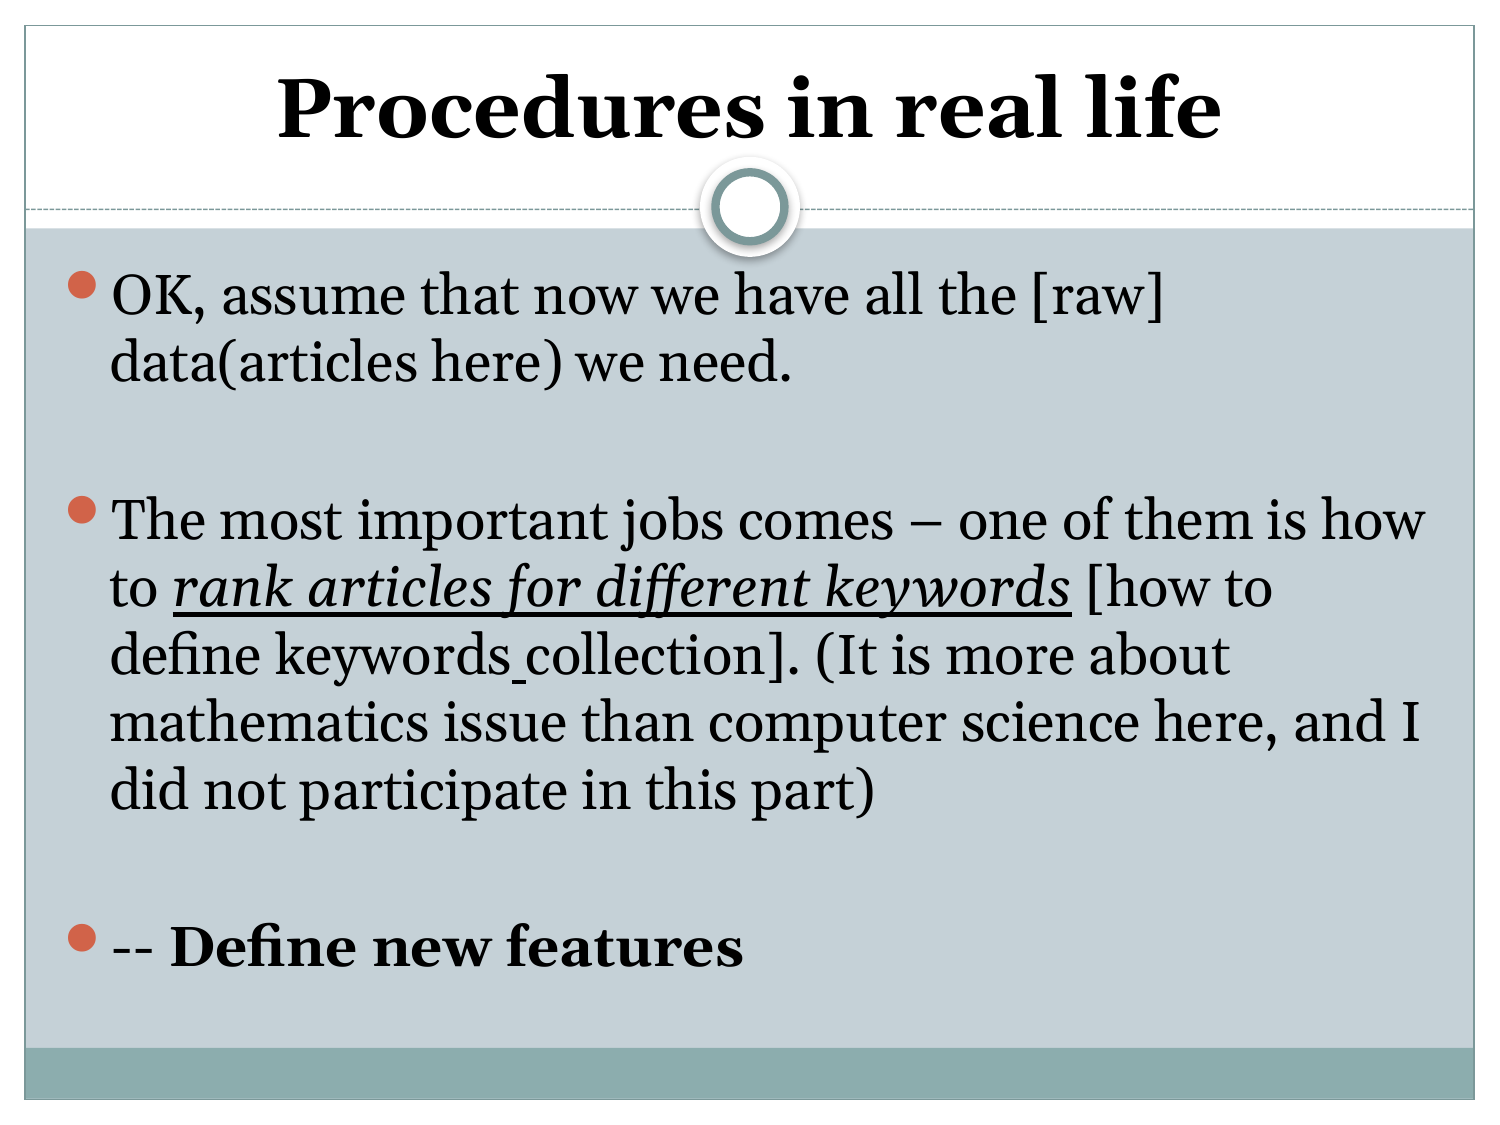

# Procedures in real life
OK, assume that now we have all the [raw] data(articles here) we need.

The most important jobs comes – one of them is how to rank articles for different keywords [how to define keywords collection]. (It is more about mathematics issue than computer science here, and I did not participate in this part)

-- Define new features